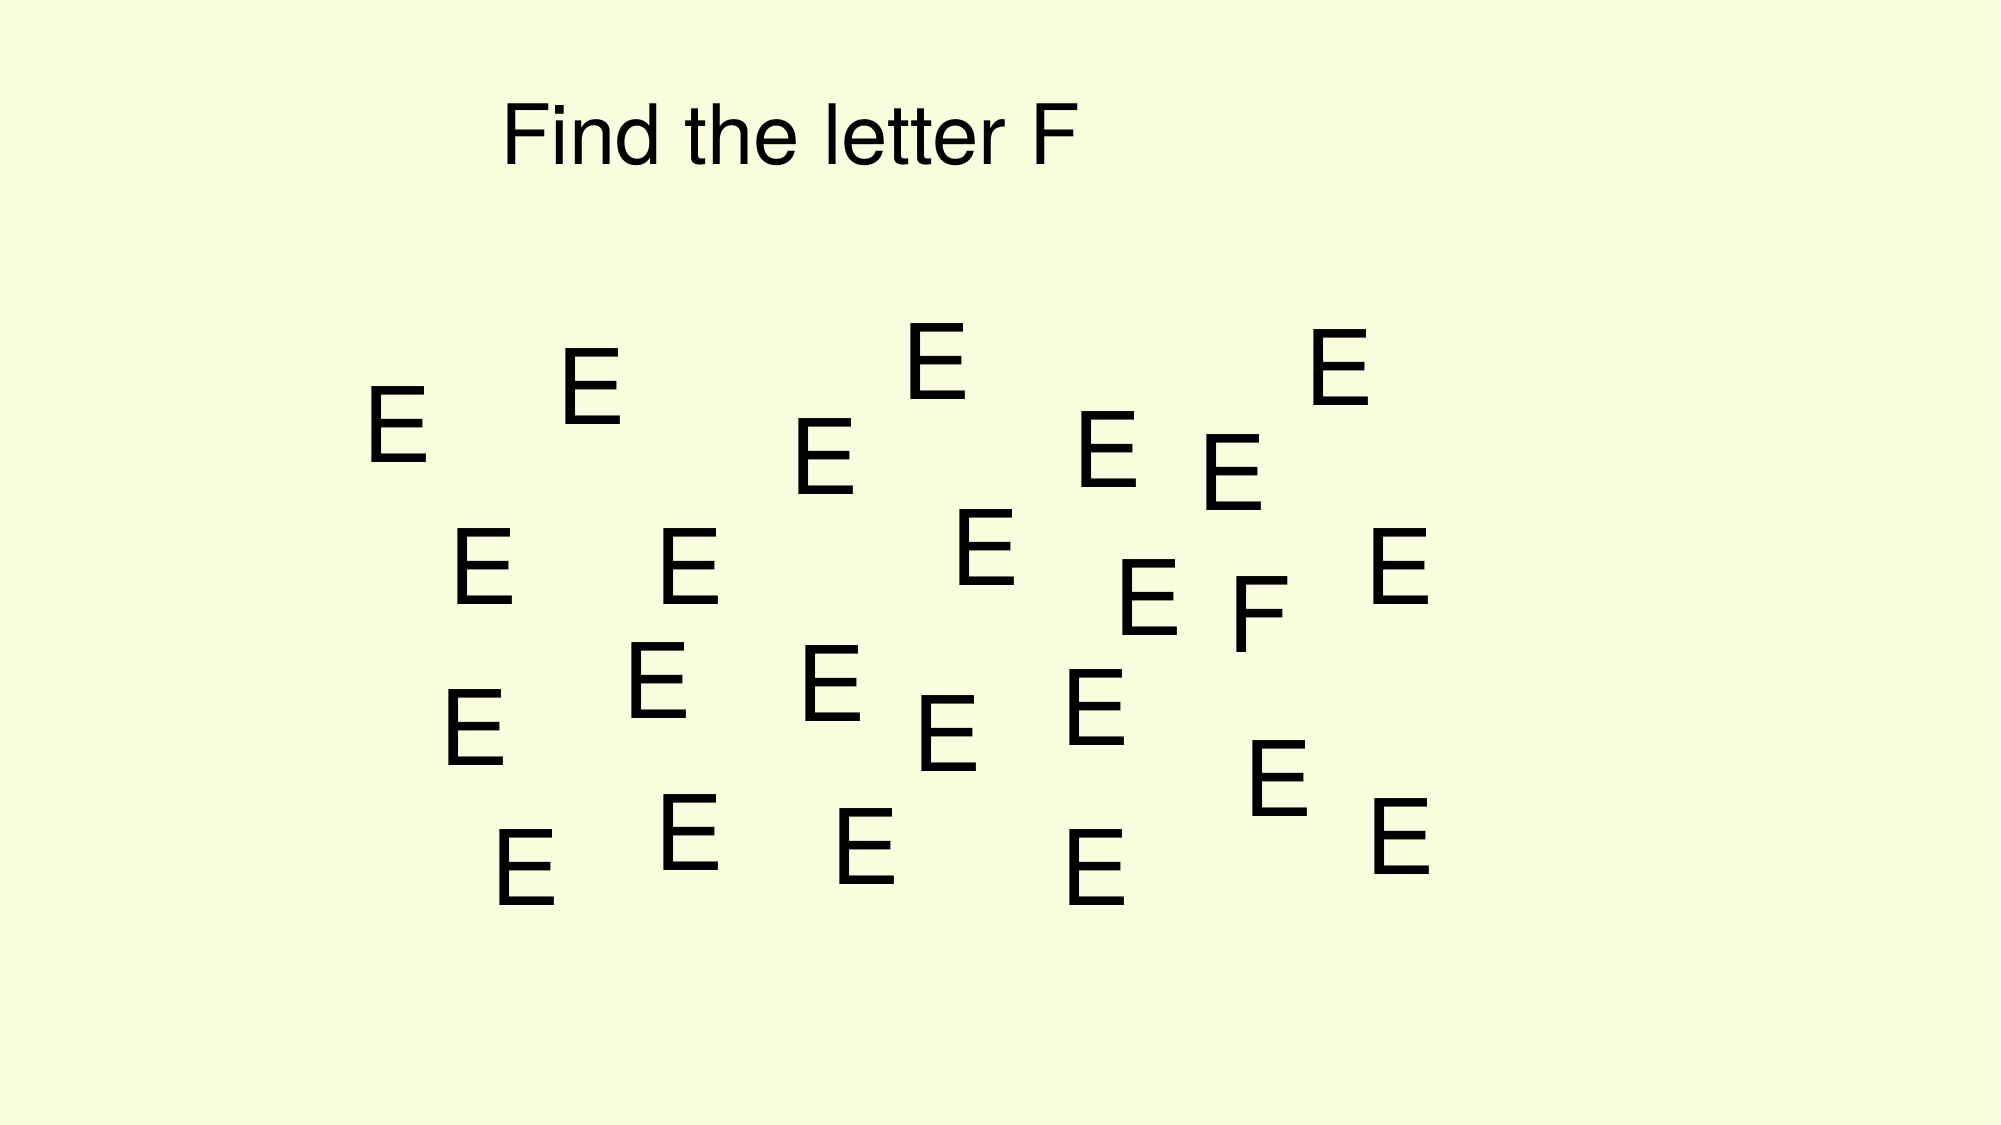

Find the letter F
E
E
E
E
E
E
E
E
E
E
E
E
F
E
E
E
E
E
E
E
E
E
E
E